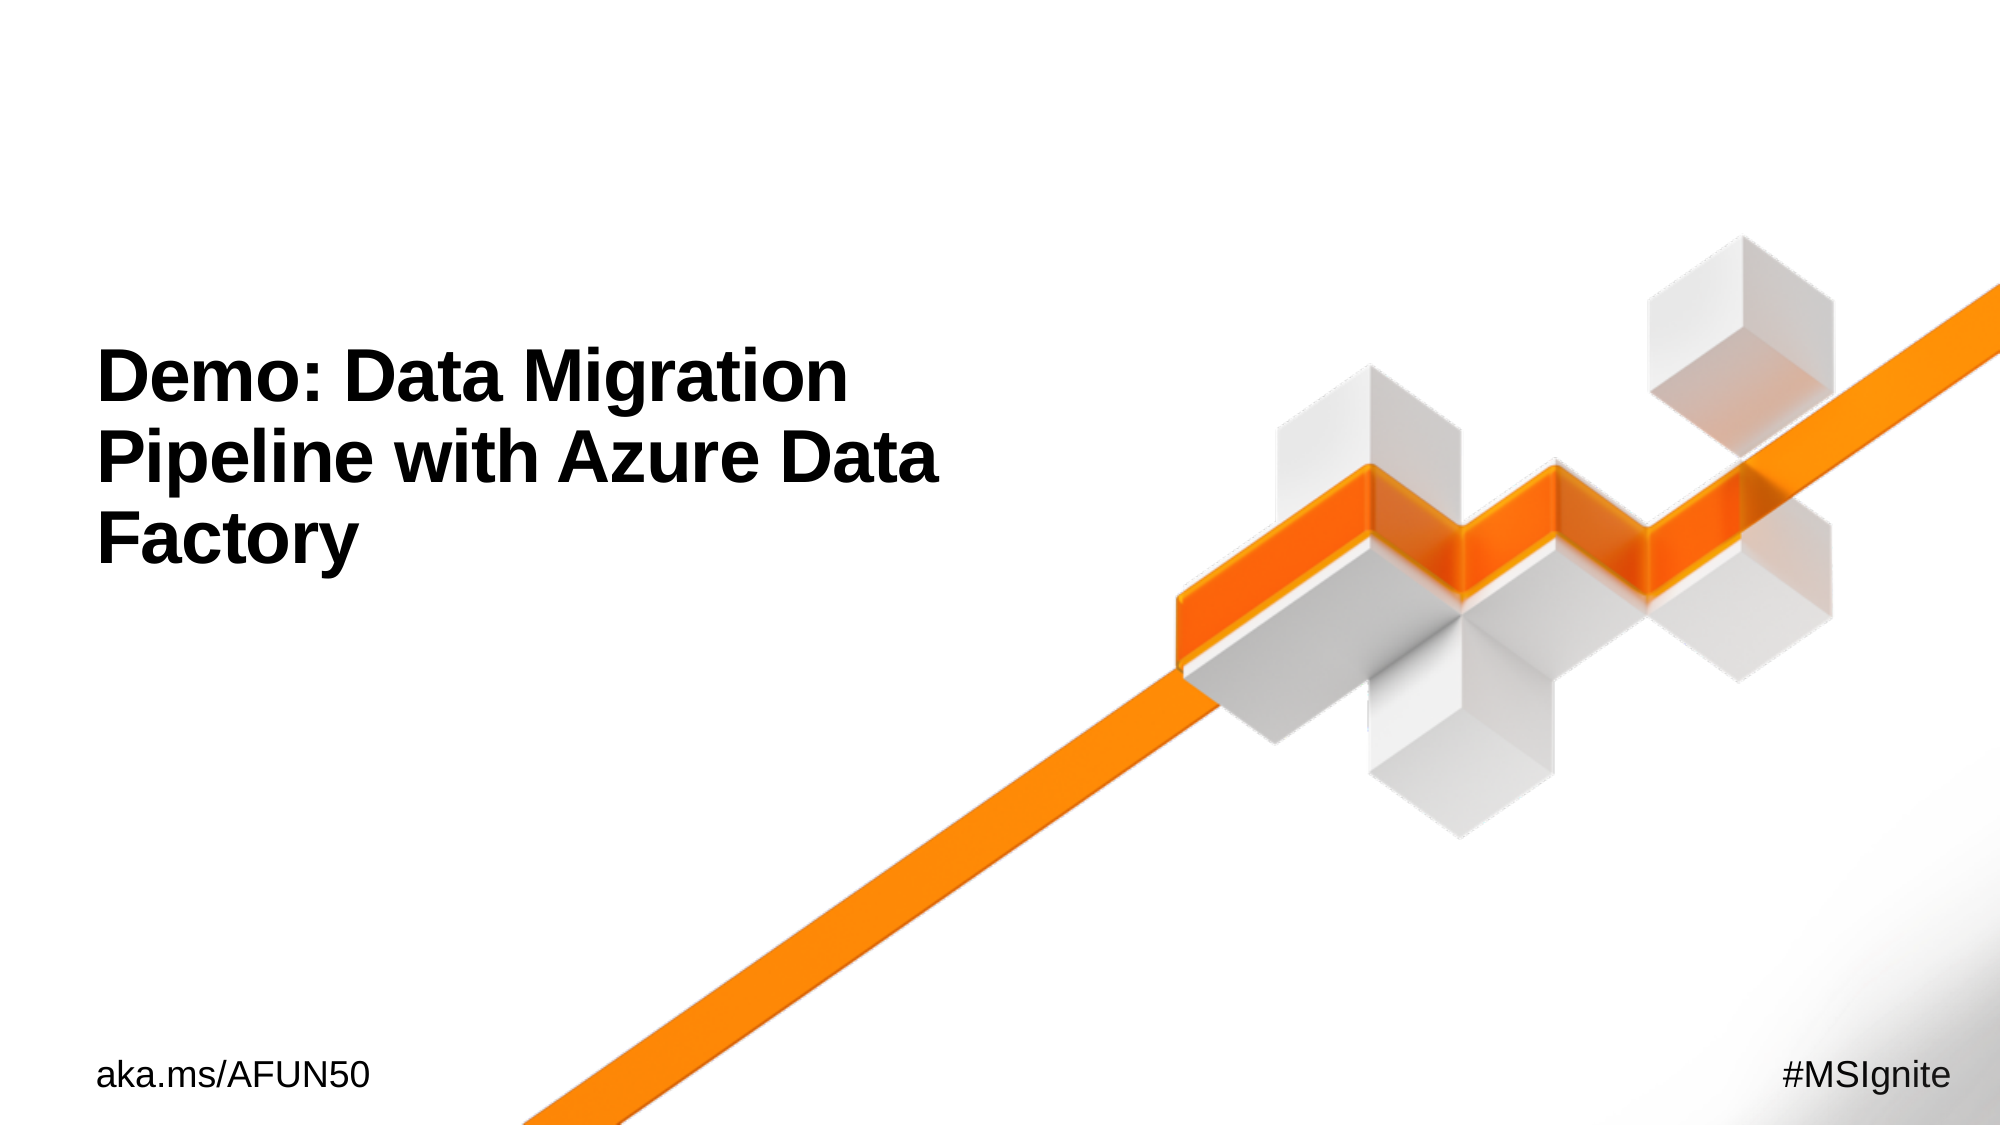

# Demo: Data Migration Pipeline with Azure Data Factory